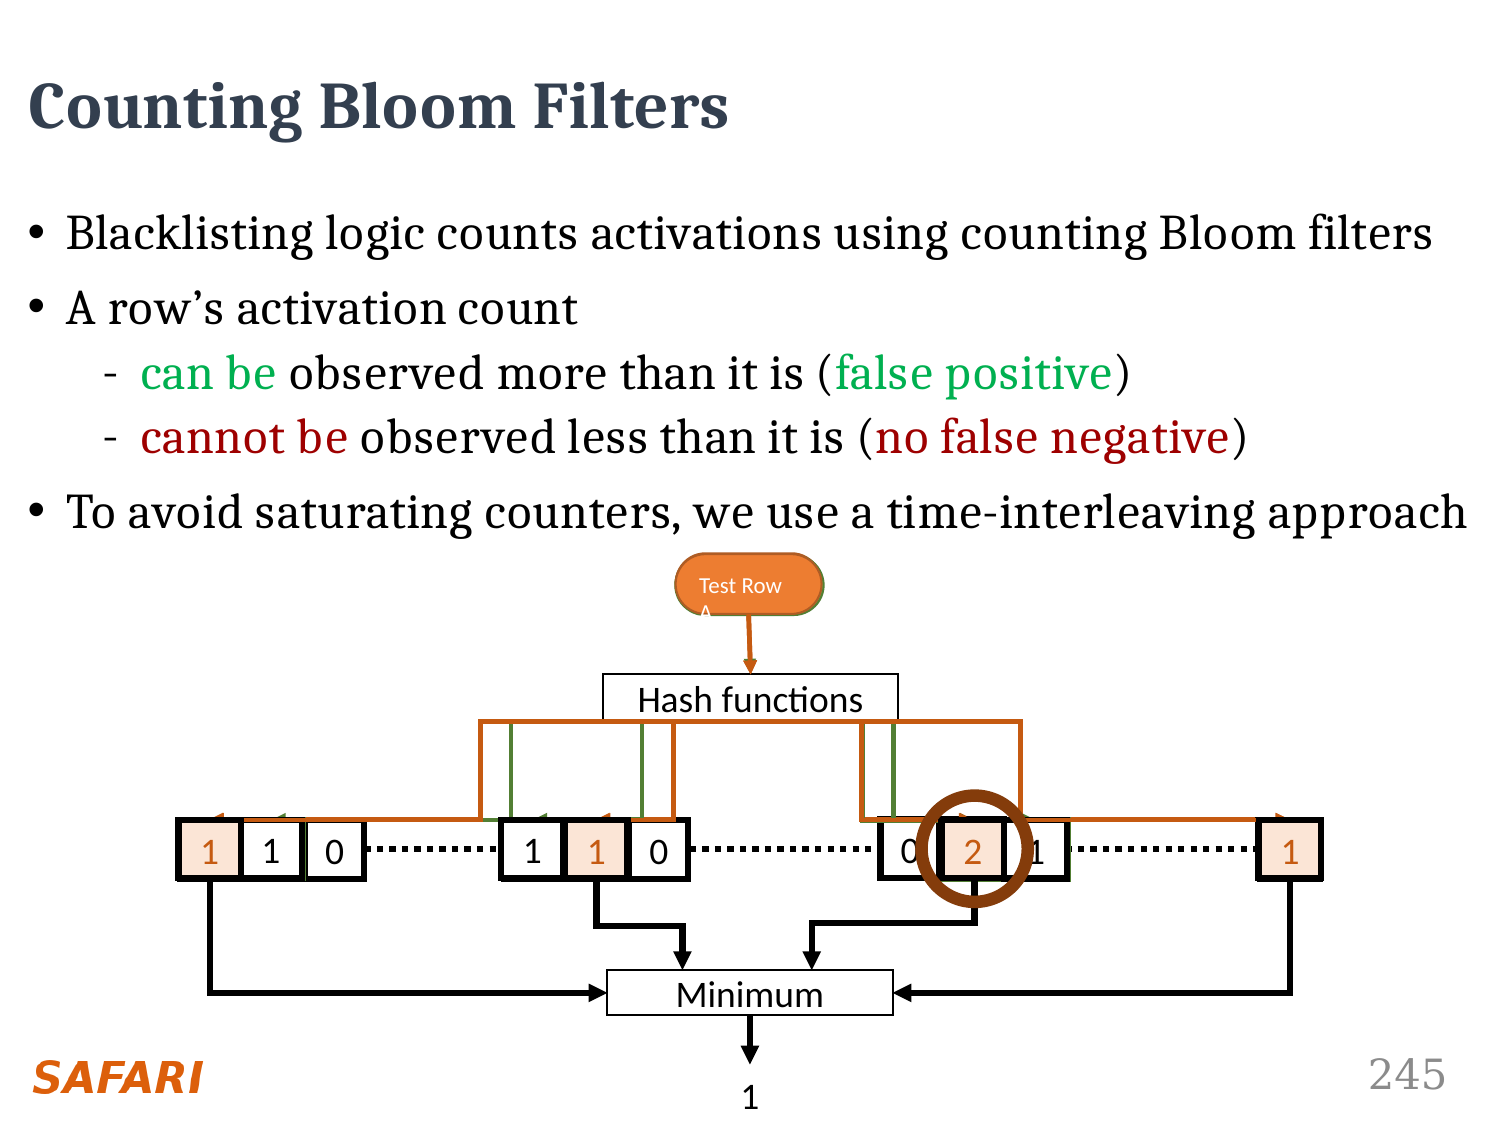

# Counting Bloom Filters
Blacklisting logic counts activations using counting Bloom filters
A row’s activation count
can be observed more than it is (false positive)
cannot be observed less than it is (no false negative)
To avoid saturating counters, we use a time-interleaving approach
ACT Row A
1
1
1
1
Test Row A
1
2
1
1
ACT Row B
1
1
2
1
Hash functions

2
1
1
1
0
0
0
0
0
0
0
0
0
0
1
1
1
1
Minimum
1